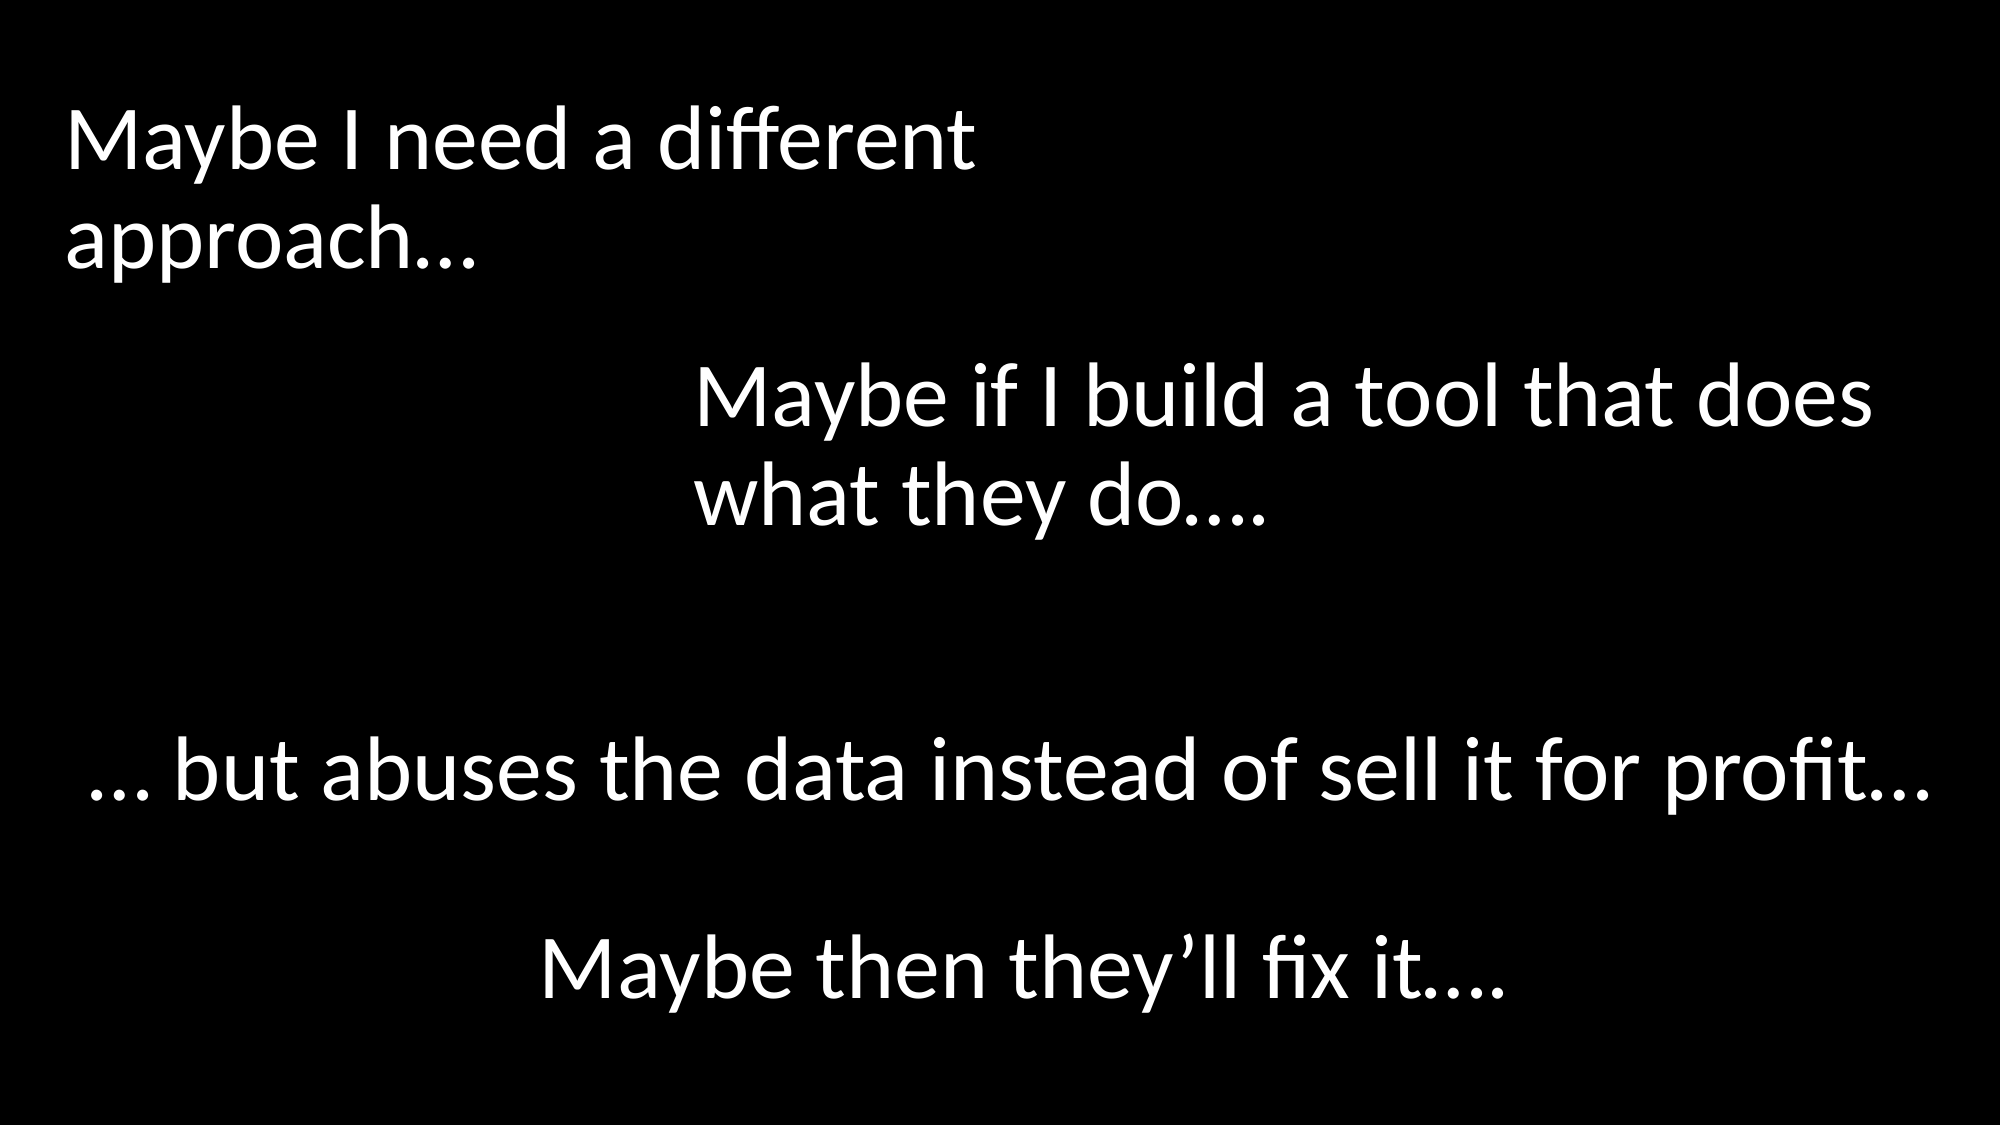

# Maybe I need a different approach…
Maybe if I build a tool that does what they do….
… but abuses the data instead of sell it for profit…

			Maybe then they’ll fix it….